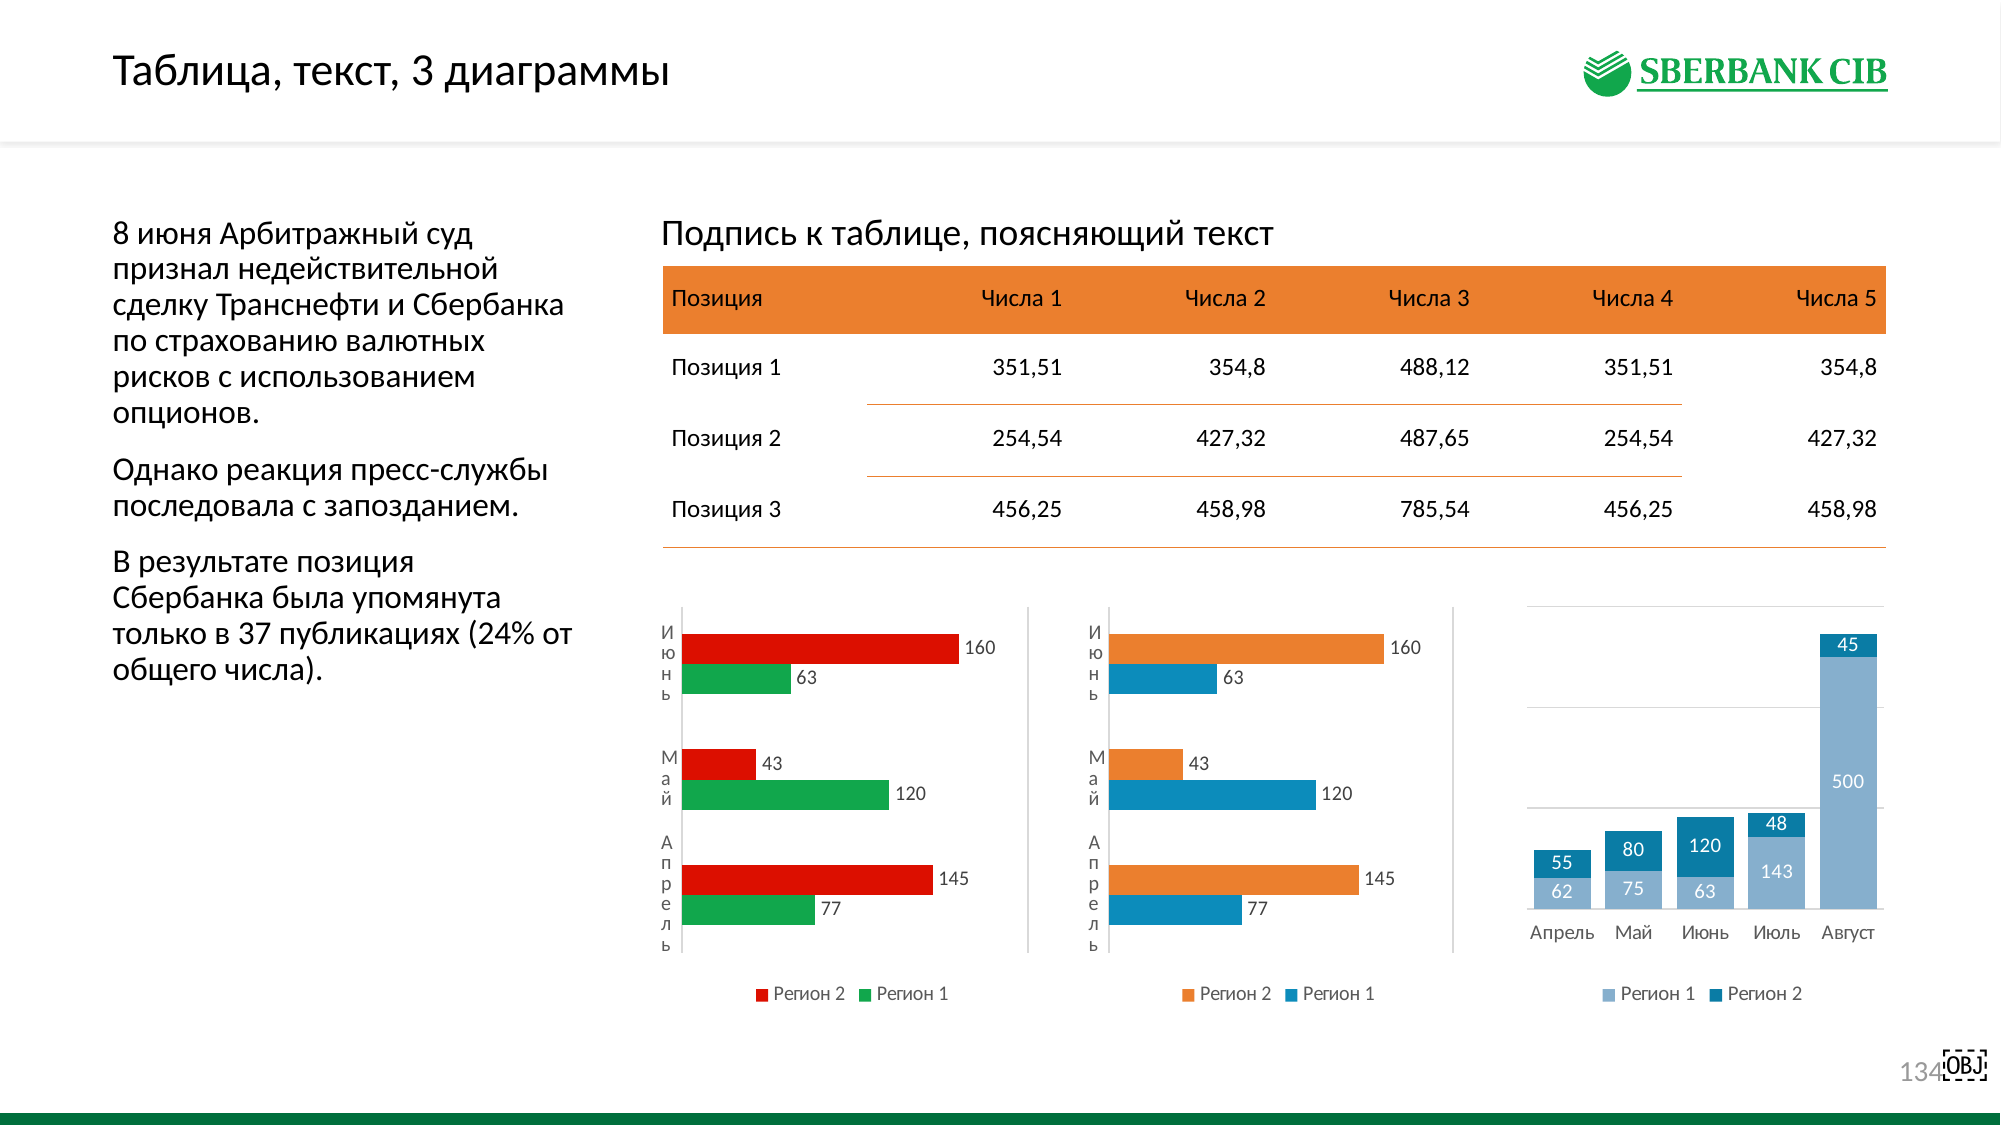

# Таблица, текст, 3 диаграммы
8 июня Арбитражный суд признал недействительной сделку Транснефти и Сбербанка по страхованию валютных рисков с использованием опционов.
Однако реакция пресс-службы последовала с запозданием.
В результате позиция Сбербанка была упомянута только в 37 публикациях (24% от общего числа).
Подпись к таблице, поясняющий текст
| Позиция | Числа 1 | Числа 2 | Числа 3 | Числа 4 | Числа 5 |
| --- | --- | --- | --- | --- | --- |
| Позиция 1 | 351,51 | 354,8 | 488,12 | 351,51 | 354,8 |
| Позиция 2 | 254,54 | 427,32 | 487,65 | 254,54 | 427,32 |
| Позиция 3 | 456,25 | 458,98 | 785,54 | 456,25 | 458,98 |

### Chart

| Category | Регион 1 | Регион 2 |
|---|---|---|
| Апрель | 77.0 | 145.0 |
| Май | 120.0 | 43.0 |
| Июнь | 63.0 | 160.0 |

### Chart

| Category | Регион 1 | Регион 2 |
|---|---|---|
| Апрель | 77.0 | 145.0 |
| Май | 120.0 | 43.0 |
| Июнь | 63.0 | 160.0 |

### Chart

| Category | Регион 1 | Регион 2 |
|---|---|---|
| Апрель | 62.0 | 55.0 |
| Май | 75.0 | 80.0 |
| Июнь | 63.0 | 120.0 |
| Июль | 143.0 | 48.0 |
| Август | 500.0 | 45.0 |